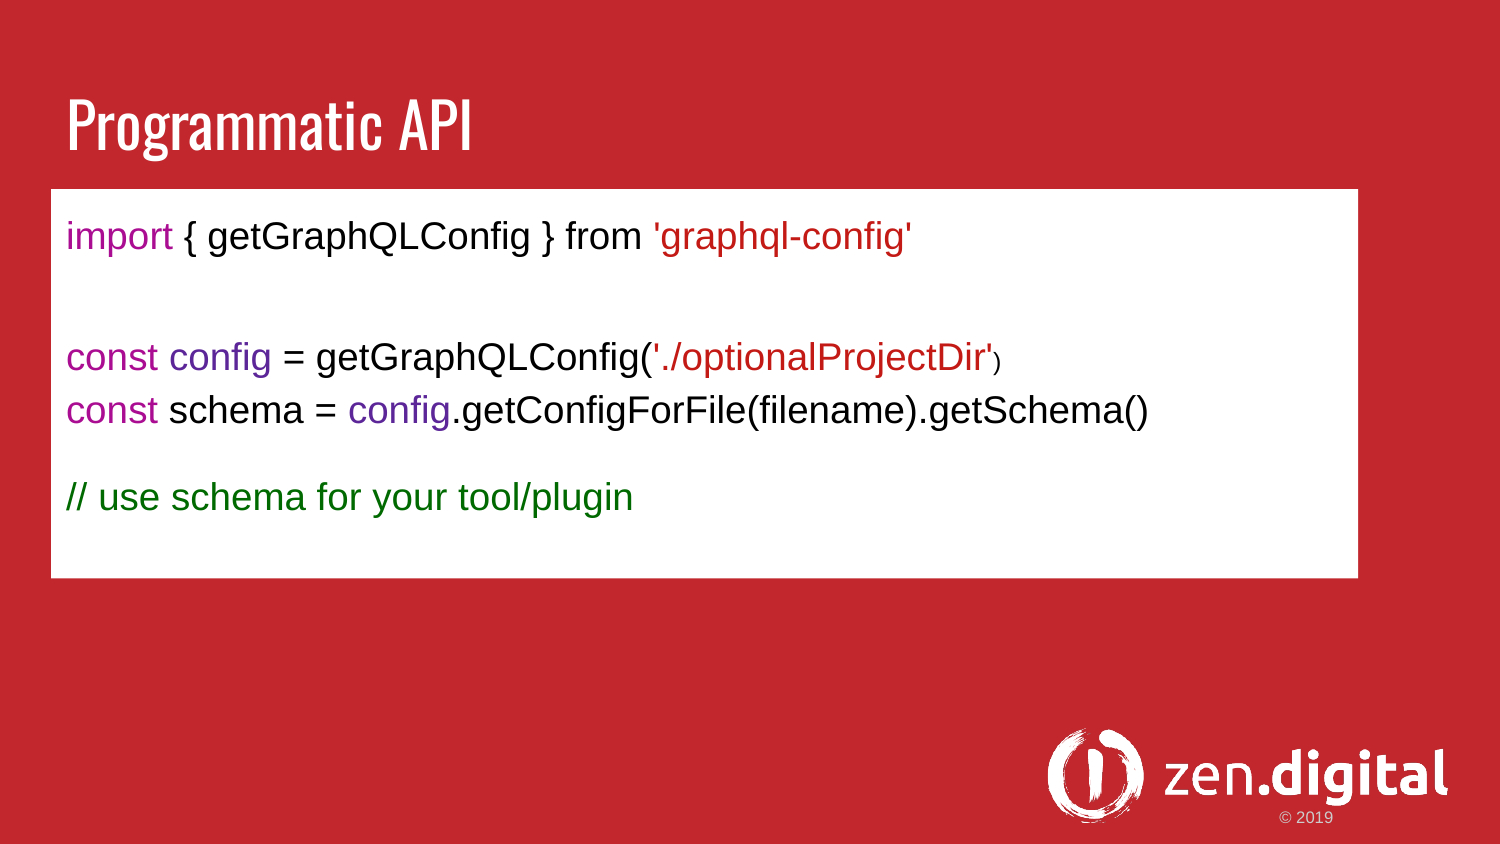

# Programmatic API
import { getGraphQLConfig } from 'graphql-config'

const config = getGraphQLConfig('./optionalProjectDir')
const schema = config.getConfigForFile(filename).getSchema()
// use schema for your tool/plugin